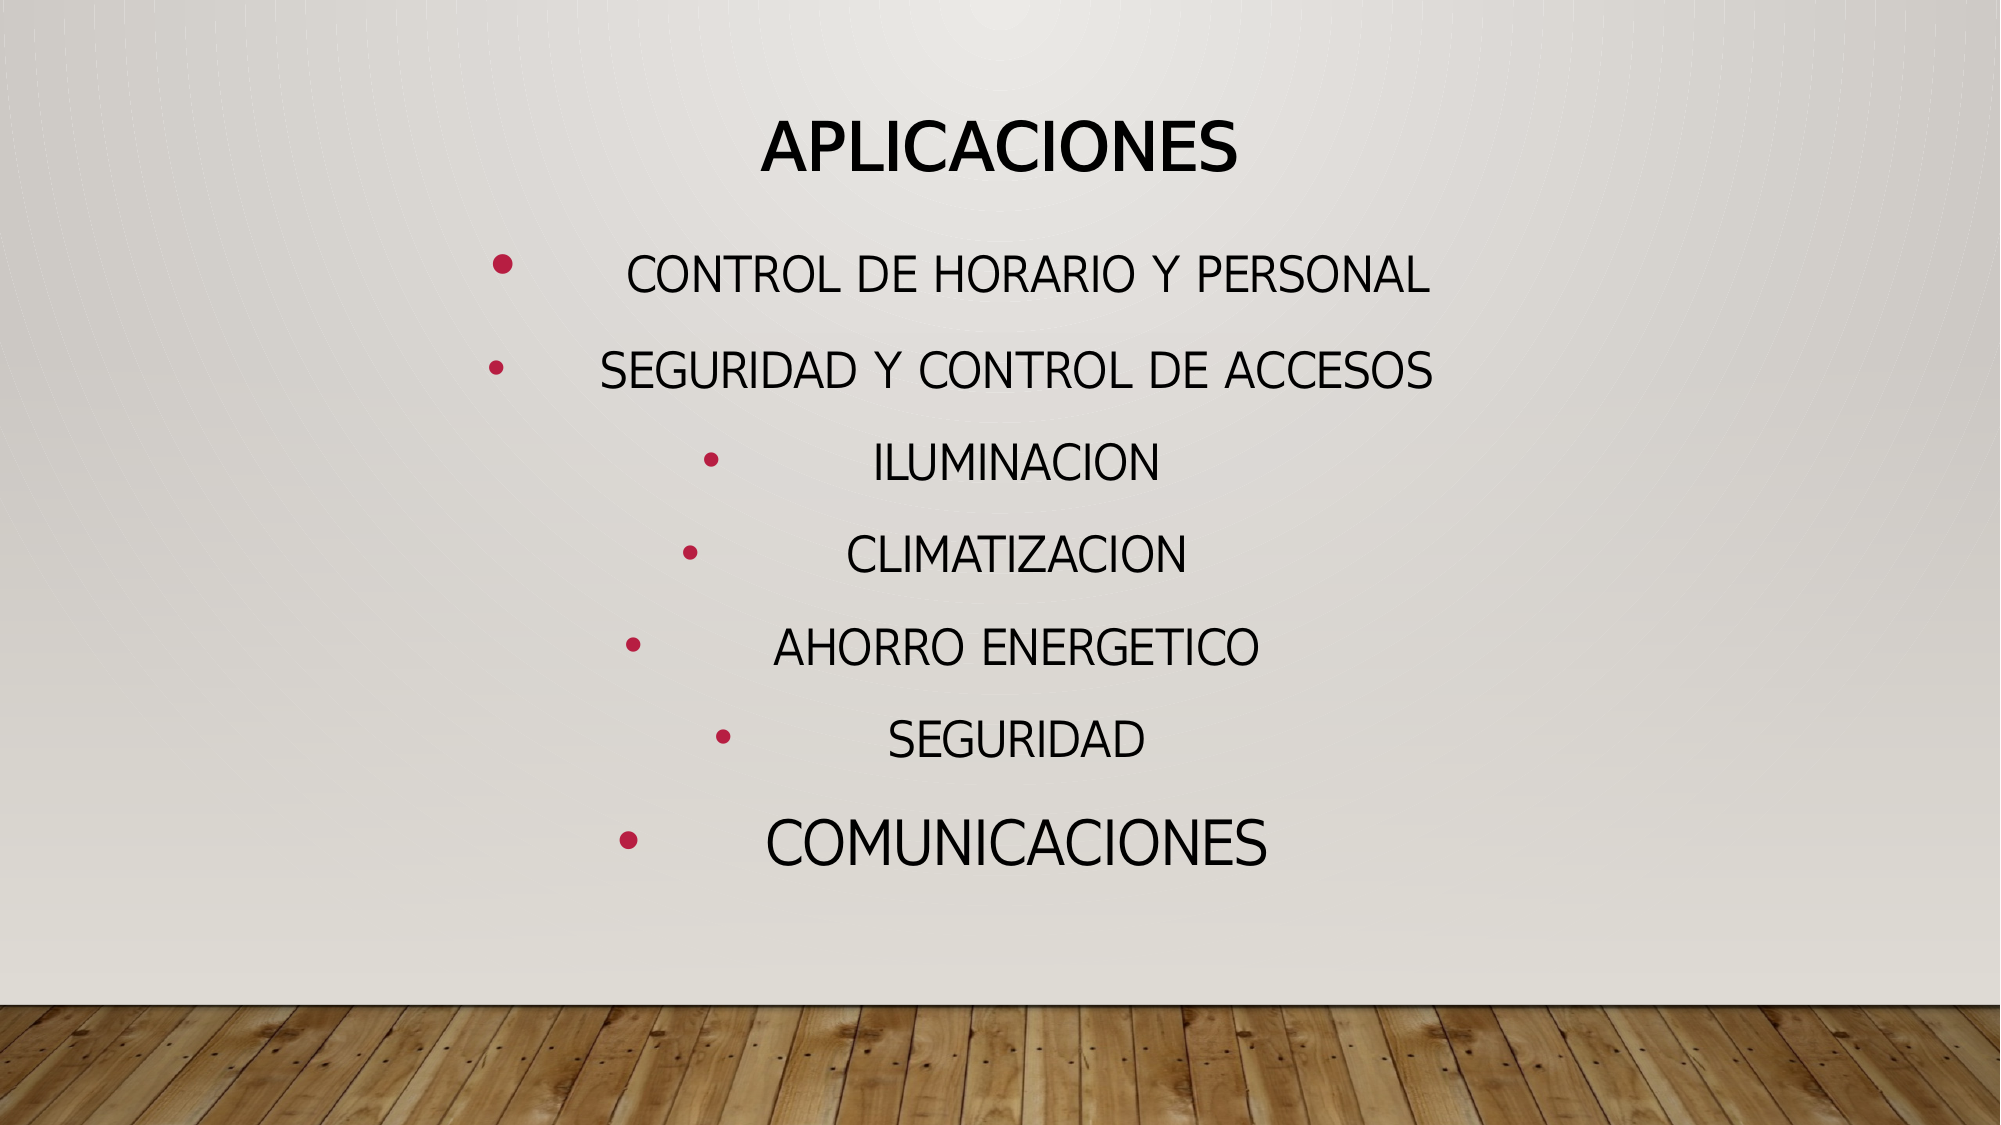

APLICACIONES
 CONTROL DE HORARIO Y PERSONAL
SEGURIDAD Y CONTROL DE ACCESOS
ILUMINACION
CLIMATIZACION
AHORRO ENERGETICO
SEGURIDAD
COMUNICACIONES